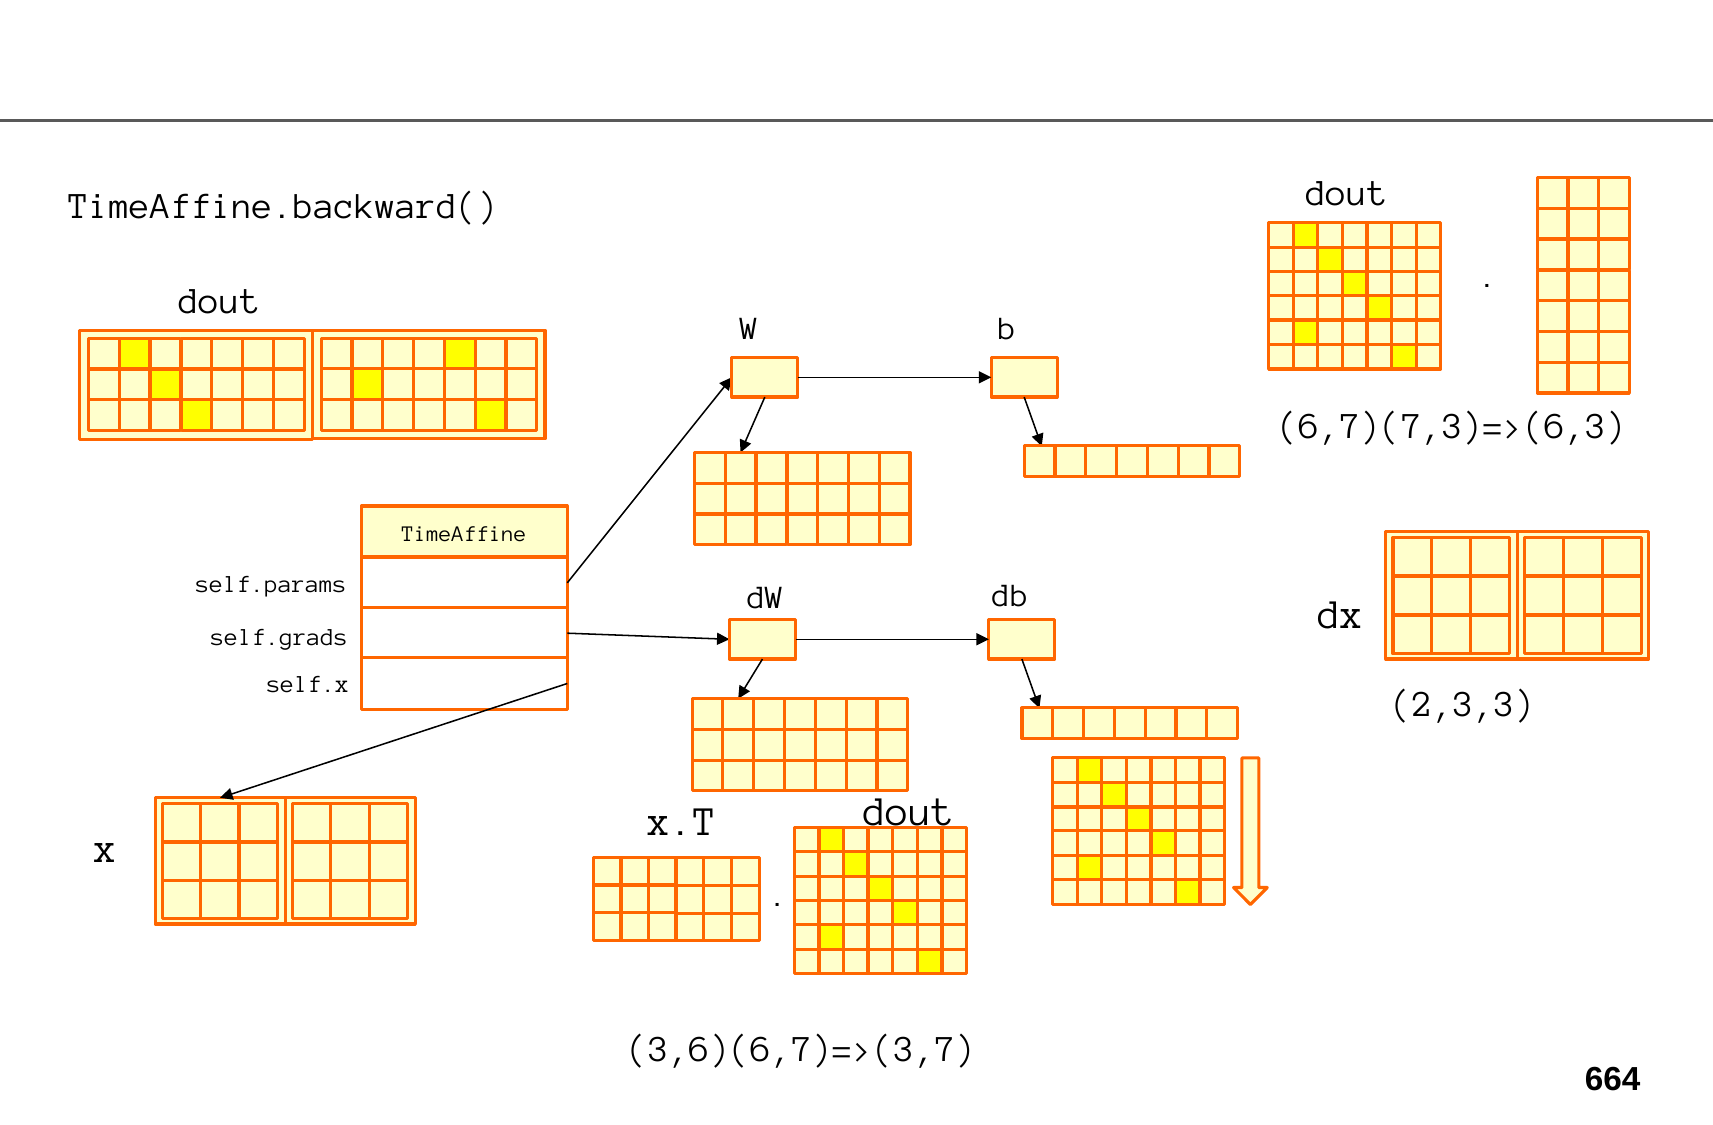

dout
TimeAffine.backward()

.
dout
b
W

(6,7)(7,3)=>(6,3)

TimeAffine

self.params
db
dW
dx

self.grads

self.x
(2,3,3)

dout
x.T

x

.
(3,6)(6,7)=>(3,7)